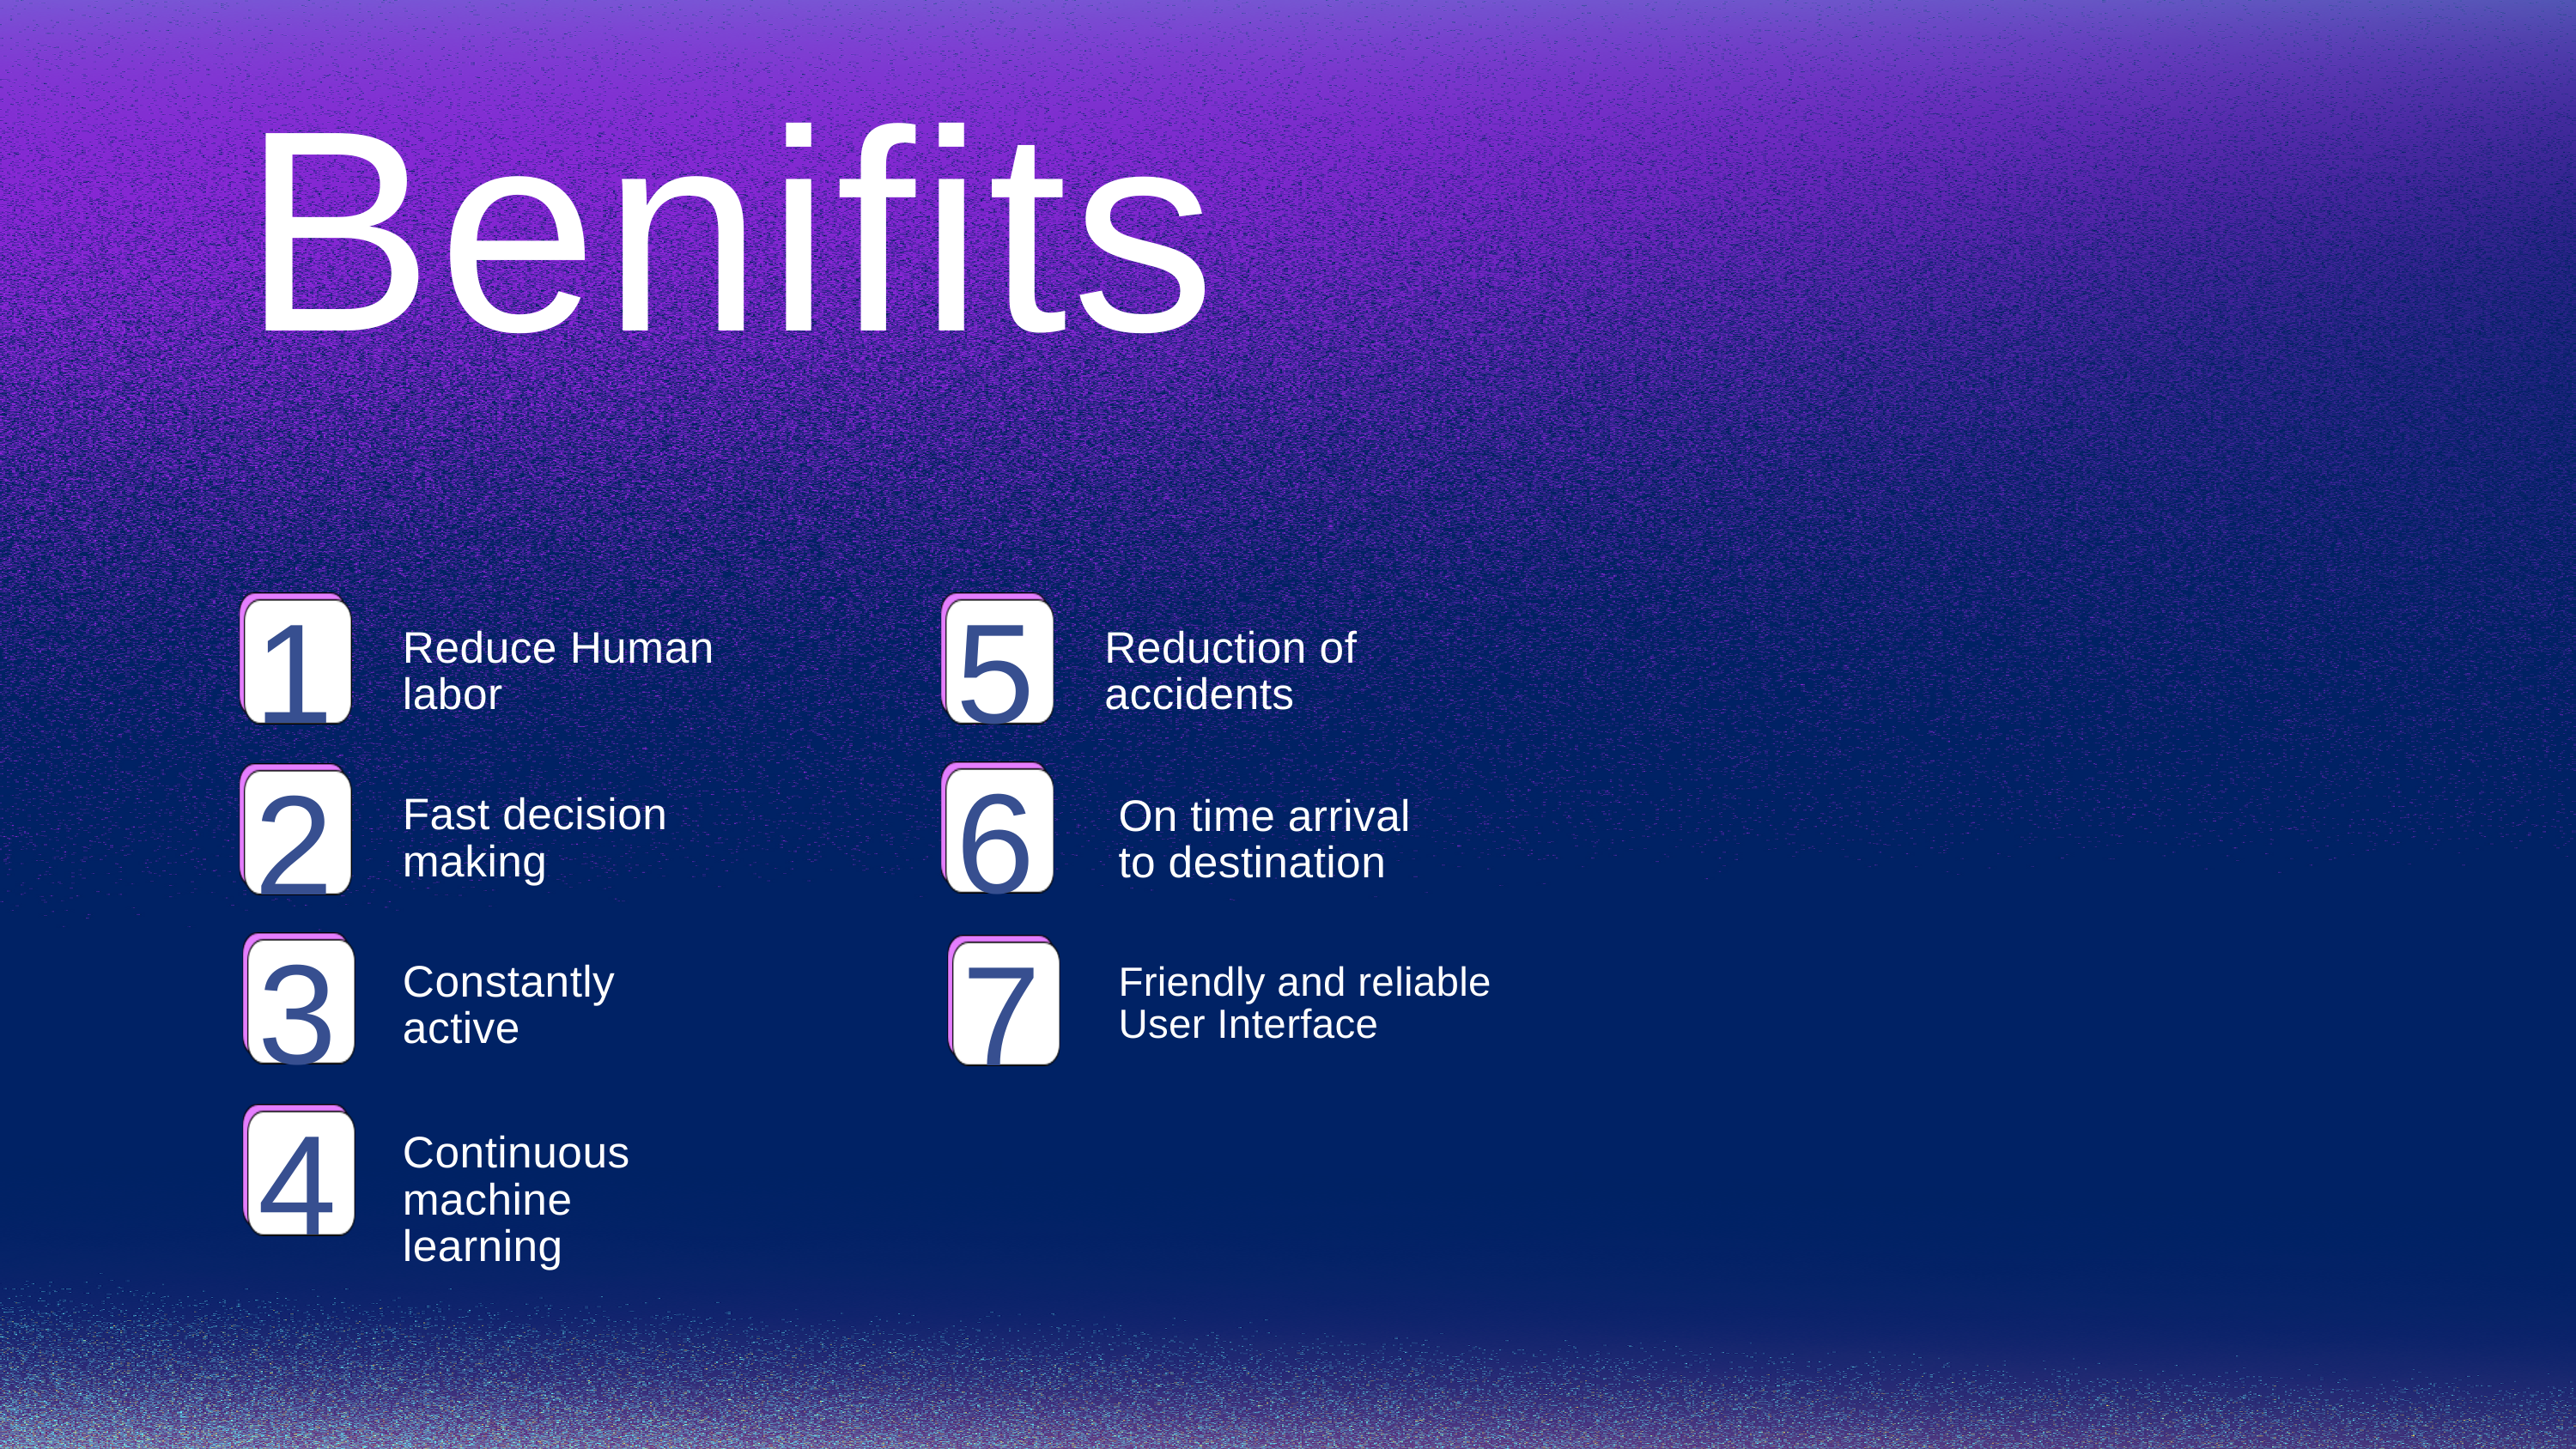

Benifits
1

5

Reduce Human labor
Reduction of accidents
6

2

Fast decision making
On time arrival to destination
3

7

Constantly active
Friendly and reliable User Interface
4

Continuous machine learning